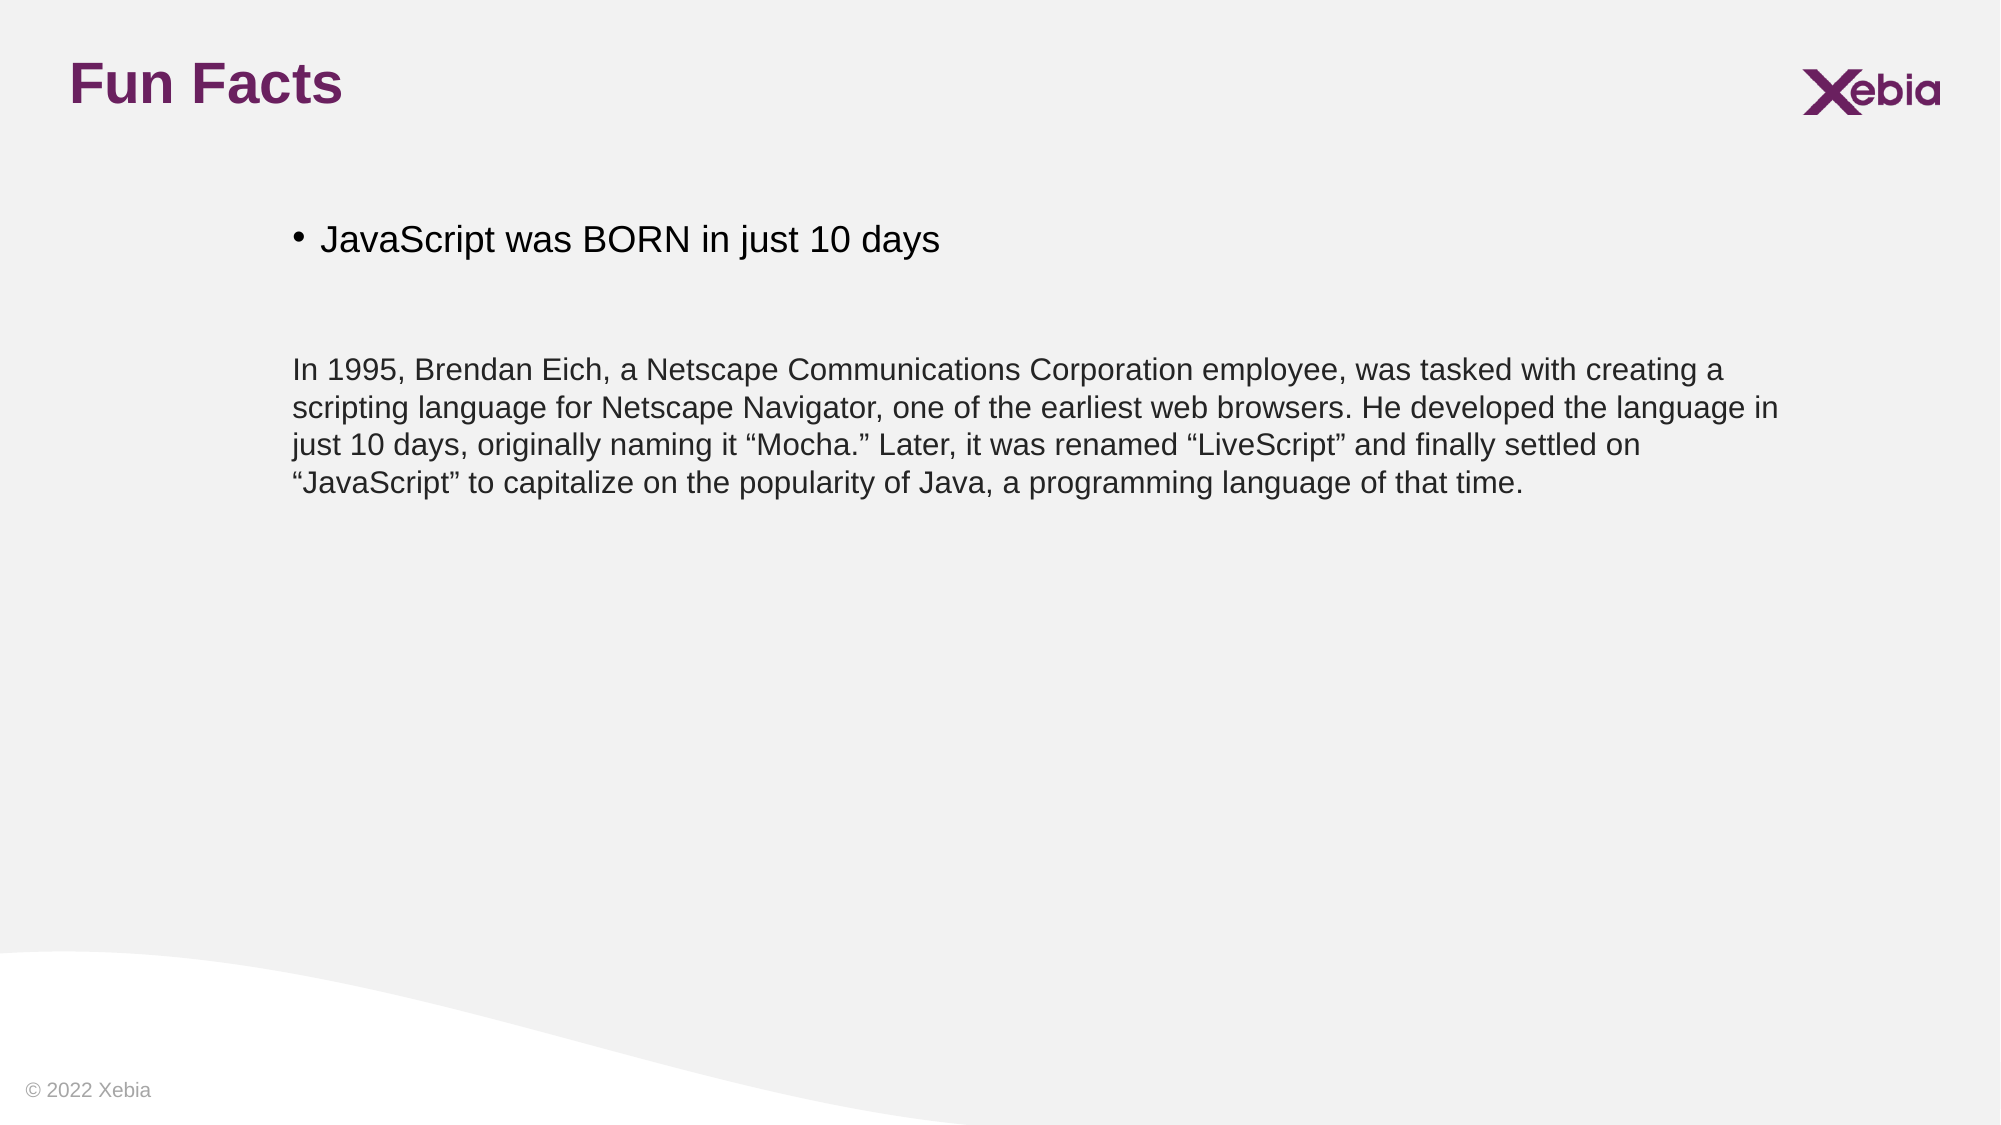

Fun Facts
JavaScript was BORN in just 10 days

In 1995, Brendan Eich, a Netscape Communications Corporation employee, was tasked with creating a scripting language for Netscape Navigator, one of the earliest web browsers. He developed the language in just 10 days, originally naming it “Mocha.” Later, it was renamed “LiveScript” and finally settled on “JavaScript” to capitalize on the popularity of Java, a programming language of that time.